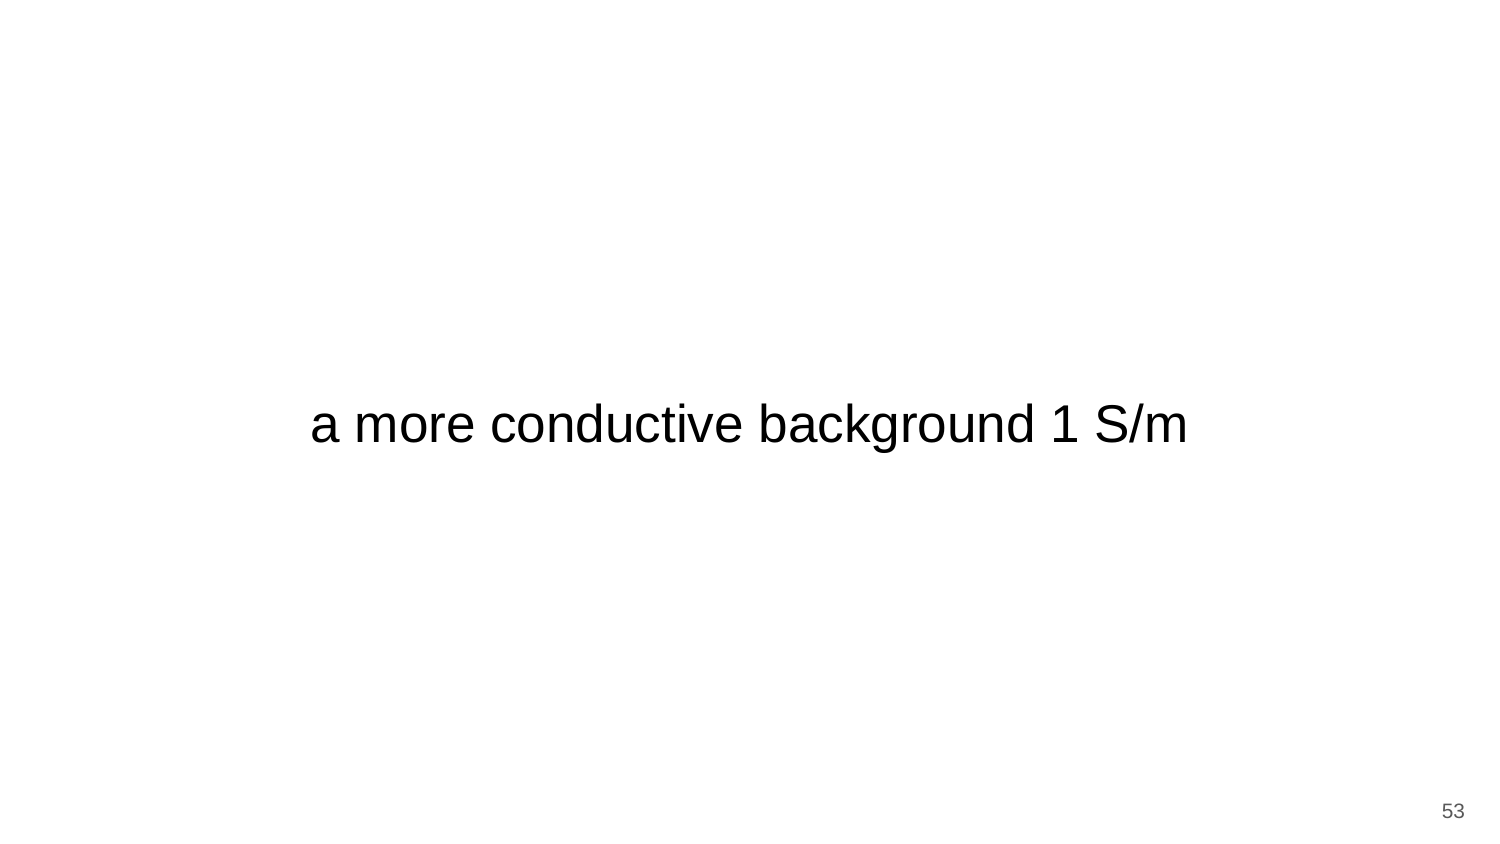

# a more conductive background 1 S/m
53